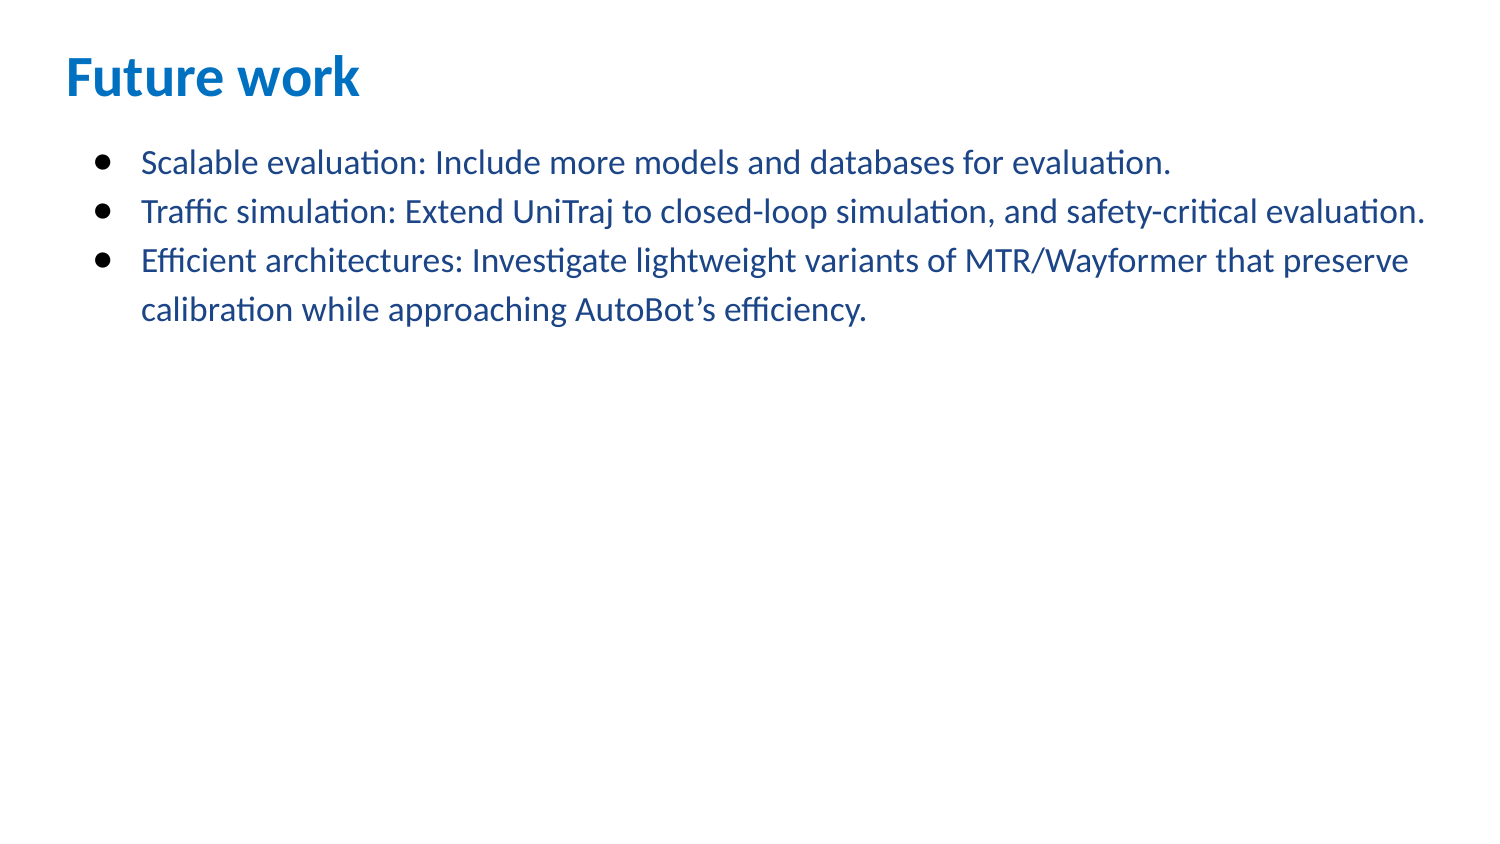

# Future work
Scalable evaluation: Include more models and databases for evaluation.
Traffic simulation: Extend UniTraj to closed-loop simulation, and safety-critical evaluation.
Efficient architectures: Investigate lightweight variants of MTR/Wayformer that preserve calibration while approaching AutoBot’s efficiency.